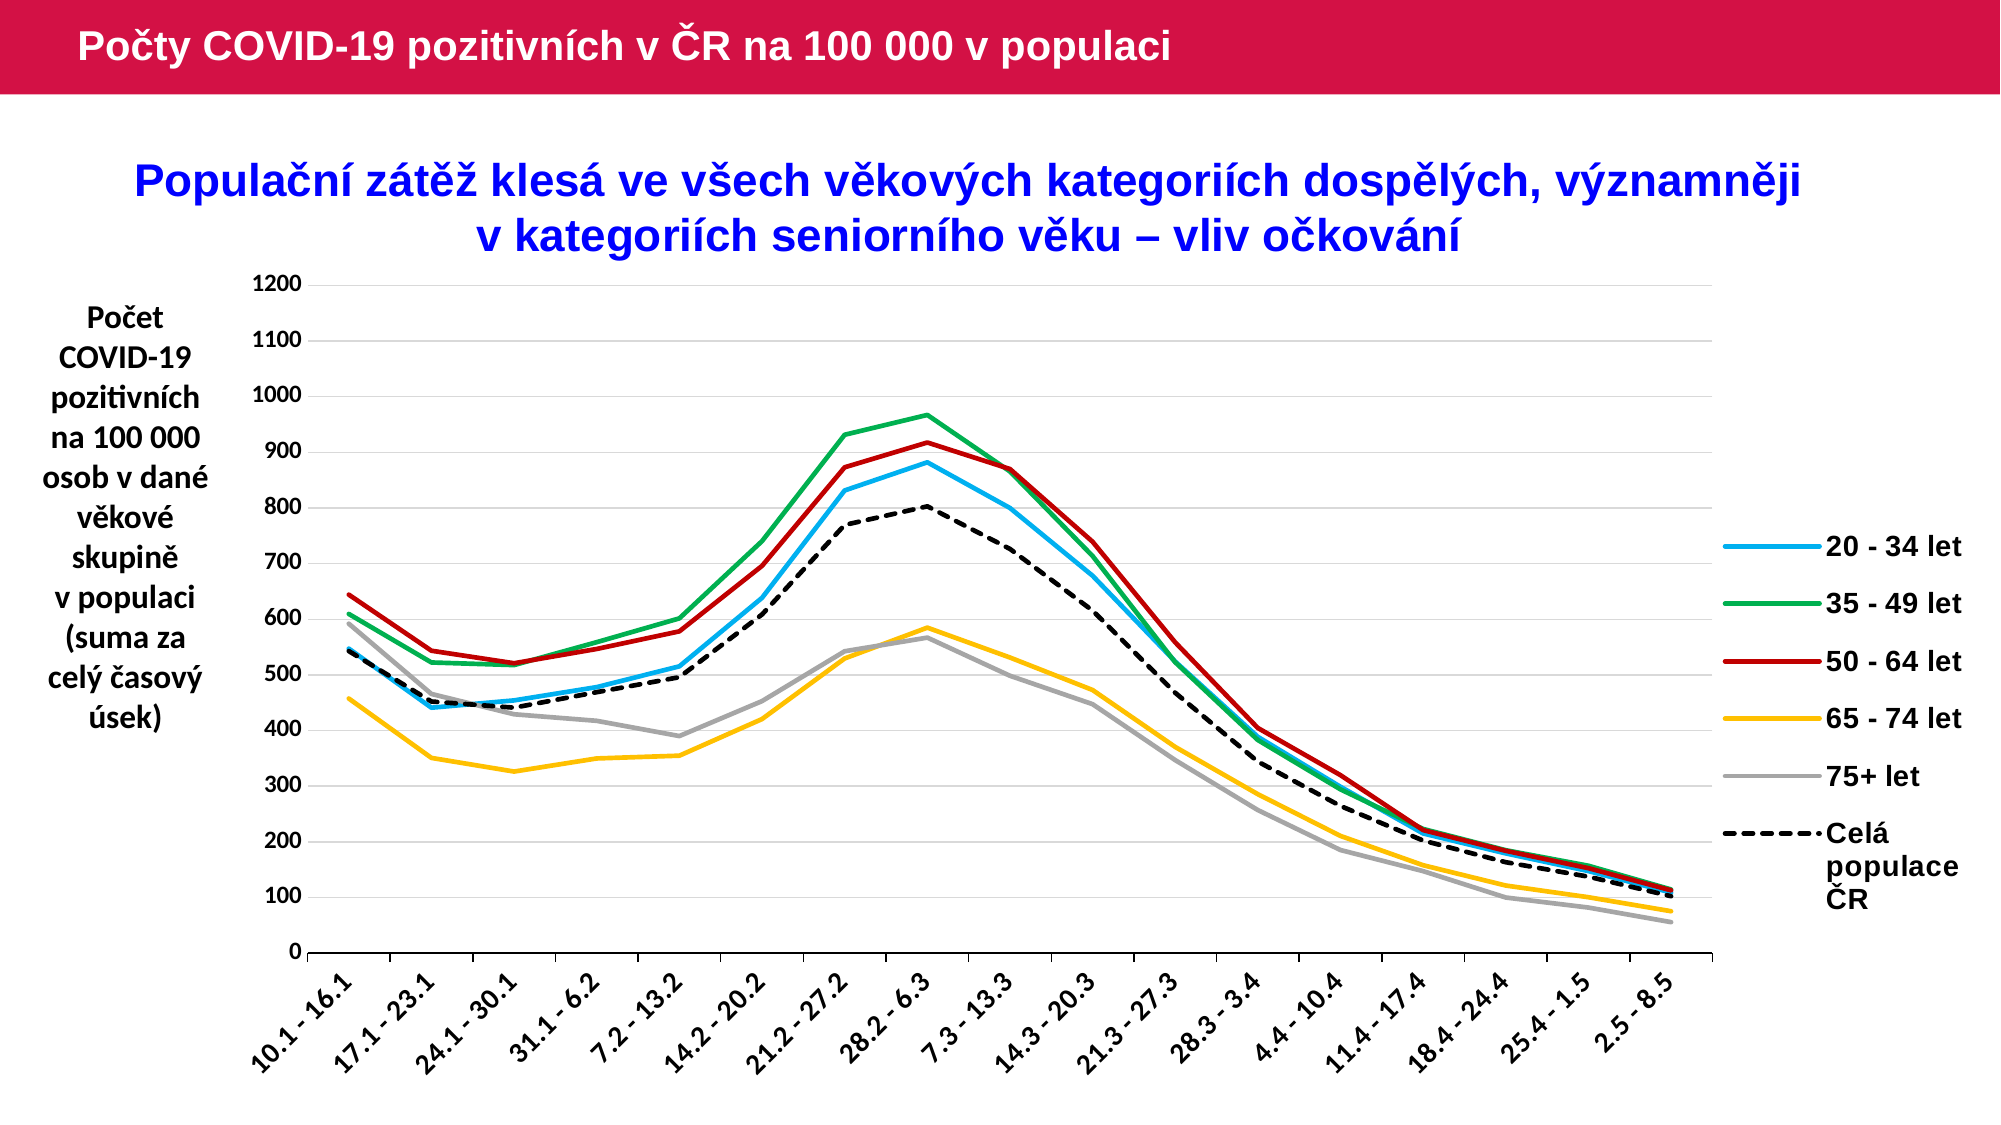

# Počty COVID-19 pozitivních v ČR na 100 000 v populaci
Populační zátěž klesá ve všech věkových kategoriích dospělých, významněji
v kategoriích seniorního věku – vliv očkování

### Chart

| Category | 20 - 34 let | 35 - 49 let | 50 - 64 let | 65 - 74 let | 75+ let | Celá populace ČR |
|---|---|---|---|---|---|---|
| 10.1 - 16.1 | 547.2655301335291 | 609.568273943055 | 644.3516409347837 | 457.6016400642474 | 592.0711191450462 | 542.8495524427472 |
| 17.1 - 23.1 | 441.02181361739673 | 522.385282307396 | 543.4629770241003 | 350.8071216107945 | 465.7955654096785 | 452.2655309703967 |
| 24.1 - 30.1 | 454.21477385381456 | 517.7529435147655 | 520.9651565004634 | 326.2342411777502 | 429.1956612049261 | 441.1283812260414 |
| 31.1 - 6.2 | 478.1236487312412 | 558.8501030596403 | 546.6769513846198 | 349.87101188001185 | 417.4272032612758 | 468.94787785866686 |
| 7.2 - 13.2 | 515.4947279315433 | 601.689338731658 | 578.2642931466008 | 354.7855879666207 | 390.00669625257063 | 495.9351273651398 |
| 14.2 - 20.2 | 638.539275442624 | 740.4615393143034 | 696.0263224500119 | 420.62530569833314 | 452.9679462510997 | 608.6812352305399 |
| 21.2 - 27.2 | 831.4795877980736 | 931.6148016290001 | 873.1464407242682 | 529.6040801902789 | 542.5259112022784 | 769.4919524040727 |
| 28.2 - 6.3 | 882.097476052085 | 967.2085843176728 | 917.6901166270936 | 584.9905725949184 | 567.004303725071 | 802.9501570936638 |
| 7.3 - 13.3 | 799.9780296825453 | 865.6930572723369 | 870.032903062515 | 531.2422722191485 | 498.5118784930263 | 726.4021236702447 |
| 14.3 - 20.3 | 678.2258537864606 | 713.7365078183589 | 739.4149763170257 | 472.9694414779291 | 447.31908643814756 | 615.6758515267428 |
| 21.3 - 27.3 | 524.0566898808919 | 522.8208013391817 | 558.5284818390355 | 370.54343510146185 | 346.8164555993741 | 467.9753643629381 |
| 28.3 - 3.4 | 388.6807632100573 | 382.9795994966986 | 404.55902263039656 | 285.6694861771691 | 257.02312148932236 | 344.17626657492855 |
| 4.4 - 10.4 | 298.860935967833 | 294.2129022909095 | 319.8406672210769 | 210.6246894260941 | 185.23552803305557 | 264.4208088338655 |
| 11.4 - 17.4 | 215.0721762622567 | 223.0649295528171 | 221.11139233386743 | 157.96851706957057 | 147.34109345450165 | 202.3482647507167 |
| 18.4 - 24.4 | 179.15501512882526 | 184.93721795193622 | 183.89959544097718 | 121.4602375690476 | 99.91420794159097 | 163.40096946504107 |
| 25.4 - 1.5 | 147.49191056142243 | 156.9848146391409 | 152.61356377529484 | 100.3977686264382 | 81.90846728780602 | 137.39558454560196 |
| 2.5 - 8.5 | 108.77461092883289 | 114.38313480264263 | 112.89084941324869 | 75.27882418377067 | 55.664806073465876 | 102.28223669501084 |
Počet COVID-19 pozitivních na 100 000 osob v dané věkové skupině v populaci (suma za celý časový úsek)